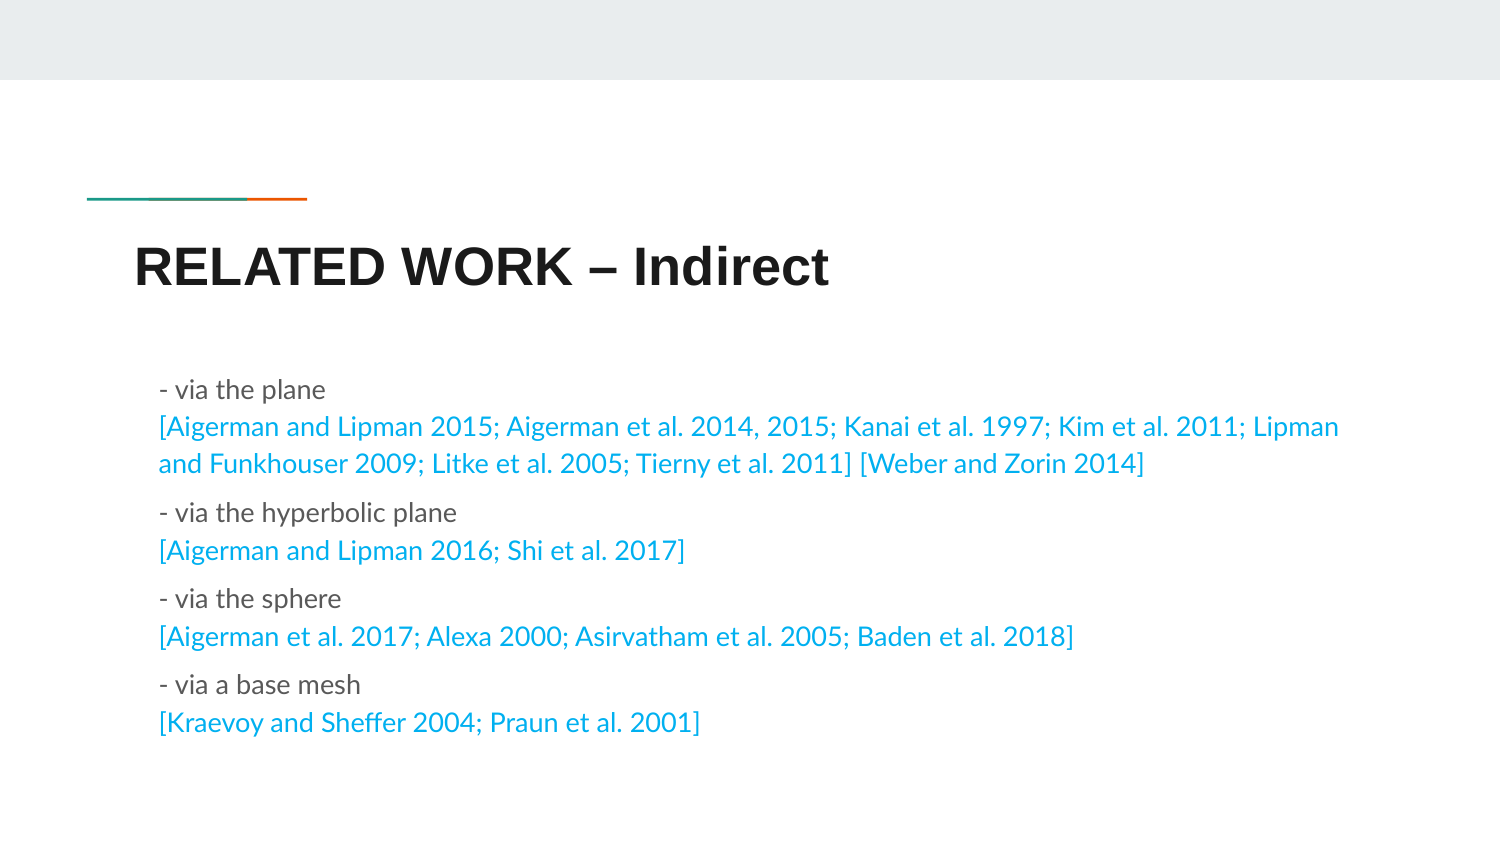

# RELATED WORK – Indirect
- via the plane
[Aigerman and Lipman 2015; Aigerman et al. 2014, 2015; Kanai et al. 1997; Kim et al. 2011; Lipman and Funkhouser 2009; Litke et al. 2005; Tierny et al. 2011] [Weber and Zorin 2014]
- via the hyperbolic plane
[Aigerman and Lipman 2016; Shi et al. 2017]
- via the sphere
[Aigerman et al. 2017; Alexa 2000; Asirvatham et al. 2005; Baden et al. 2018]
- via a base mesh
[Kraevoy and Sheffer 2004; Praun et al. 2001]